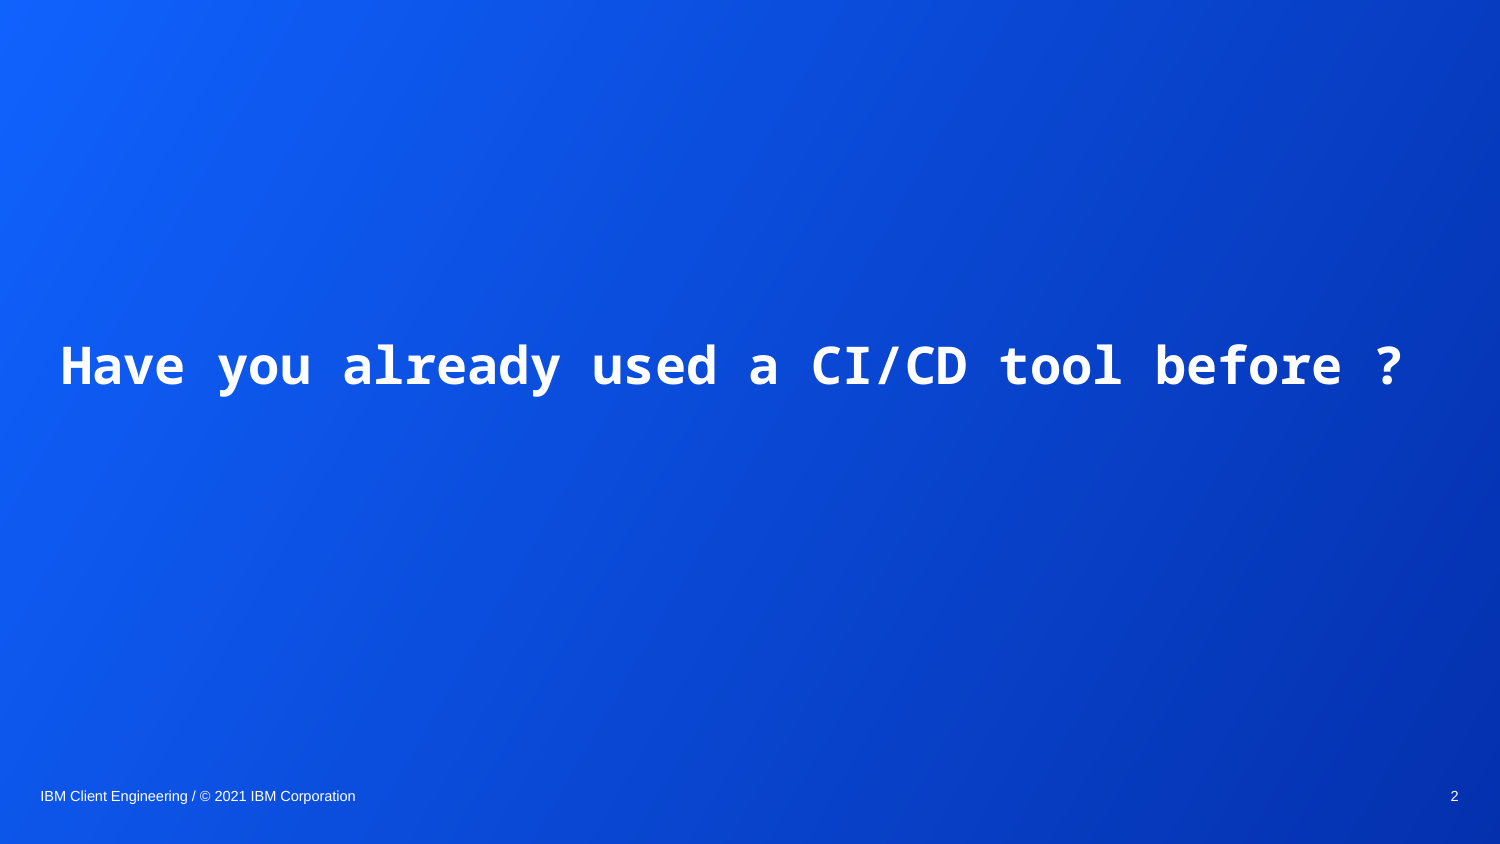

# Have you already used a CI/CD tool before ?
IBM Client Engineering / © 2021 IBM Corporation